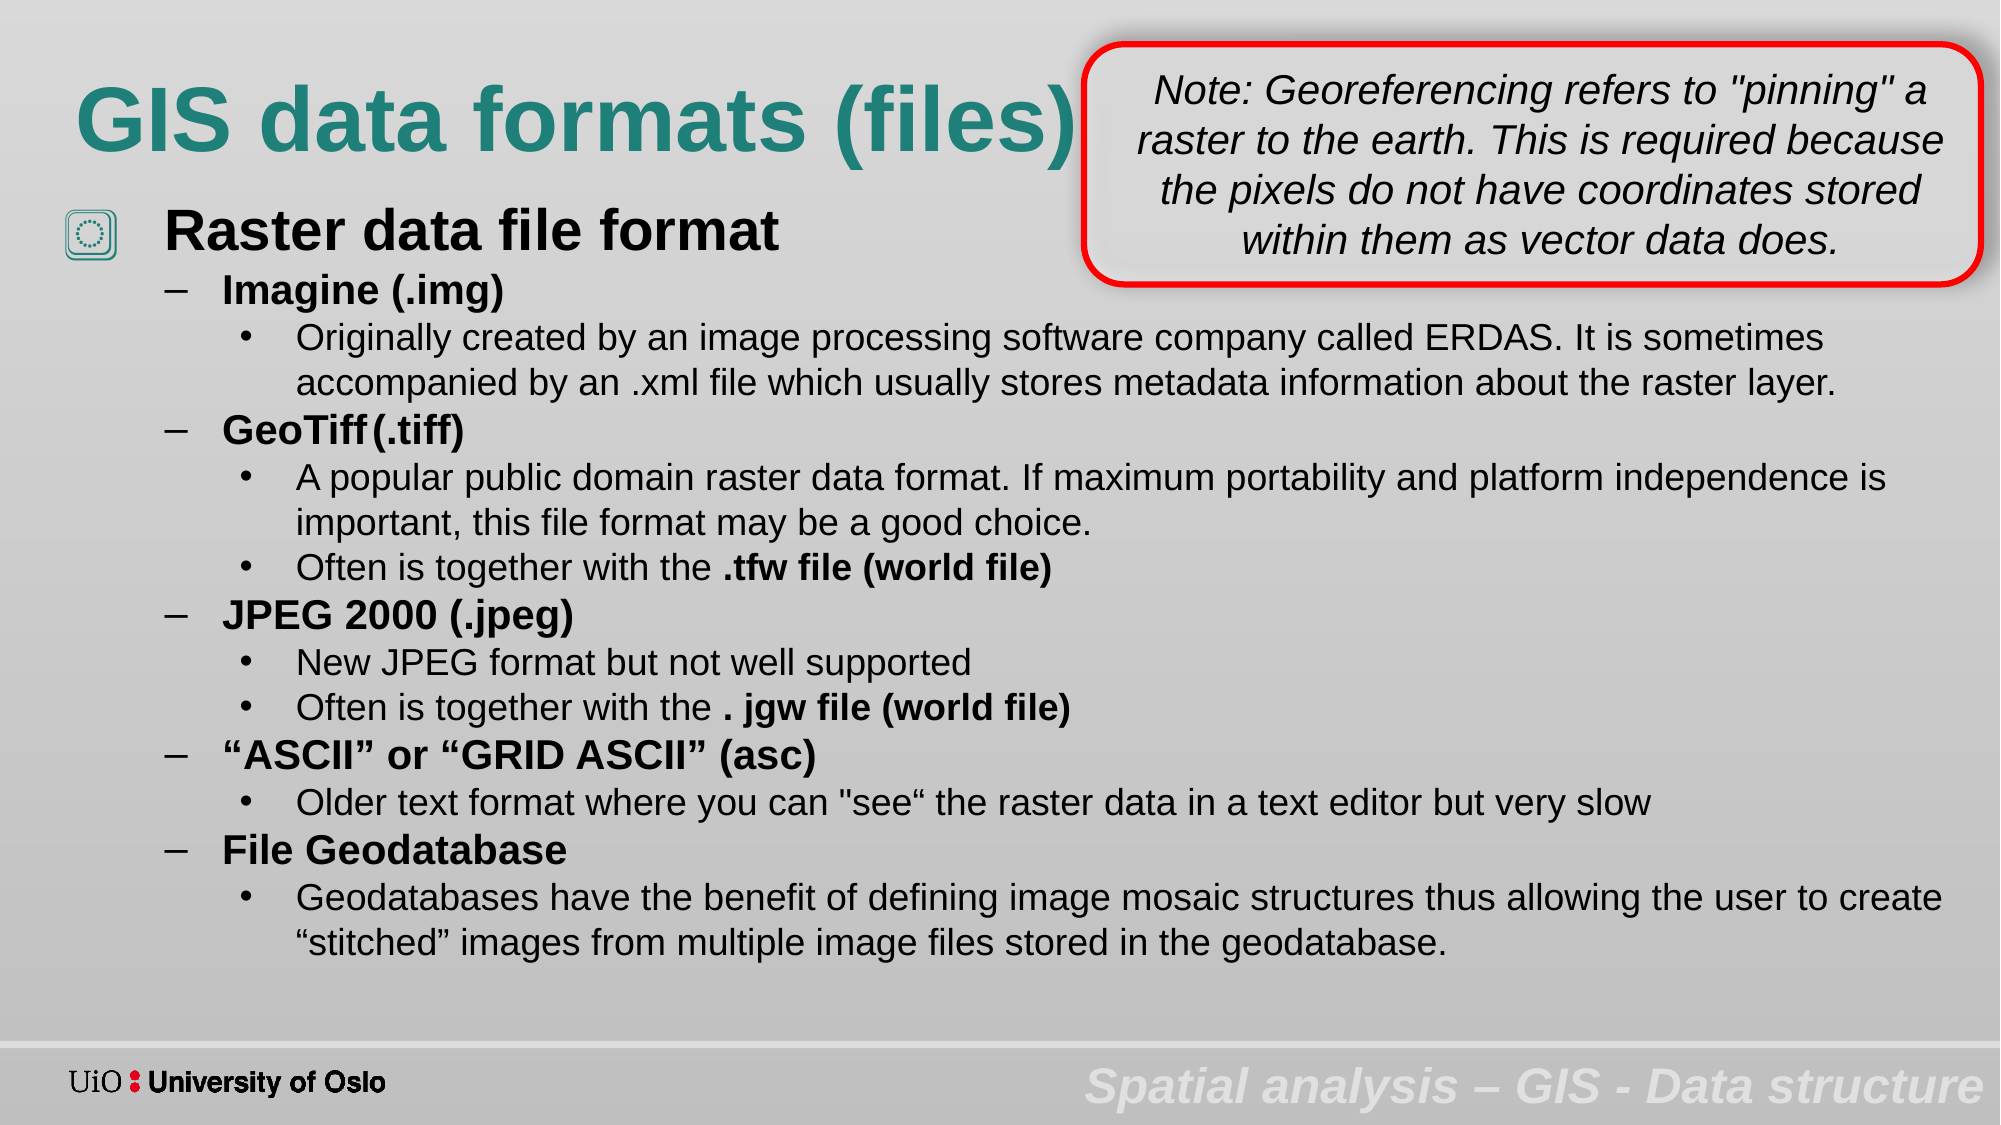

GIS data formats (files)
Note: Georeferencing refers to "pinning" a raster to the earth. This is required because the pixels do not have coordinates stored within them as vector data does.
Raster data file format
Imagine (.img)
Originally created by an image processing software company called ERDAS. It is sometimes accompanied by an .xml file which usually stores metadata information about the raster layer.
GeoTiff	(.tiff)
A popular public domain raster data format. If maximum portability and platform independence is important, this file format may be a good choice.
Often is together with the .tfw file (world file)
JPEG 2000 (.jpeg)
New JPEG format but not well supported
Often is together with the . jgw file (world file)
“ASCII” or “GRID ASCII” (asc)
Older text format where you can "see“ the raster data in a text editor but very slow
File Geodatabase
Geodatabases have the benefit of defining image mosaic structures thus allowing the user to create “stitched” images from multiple image files stored in the geodatabase.